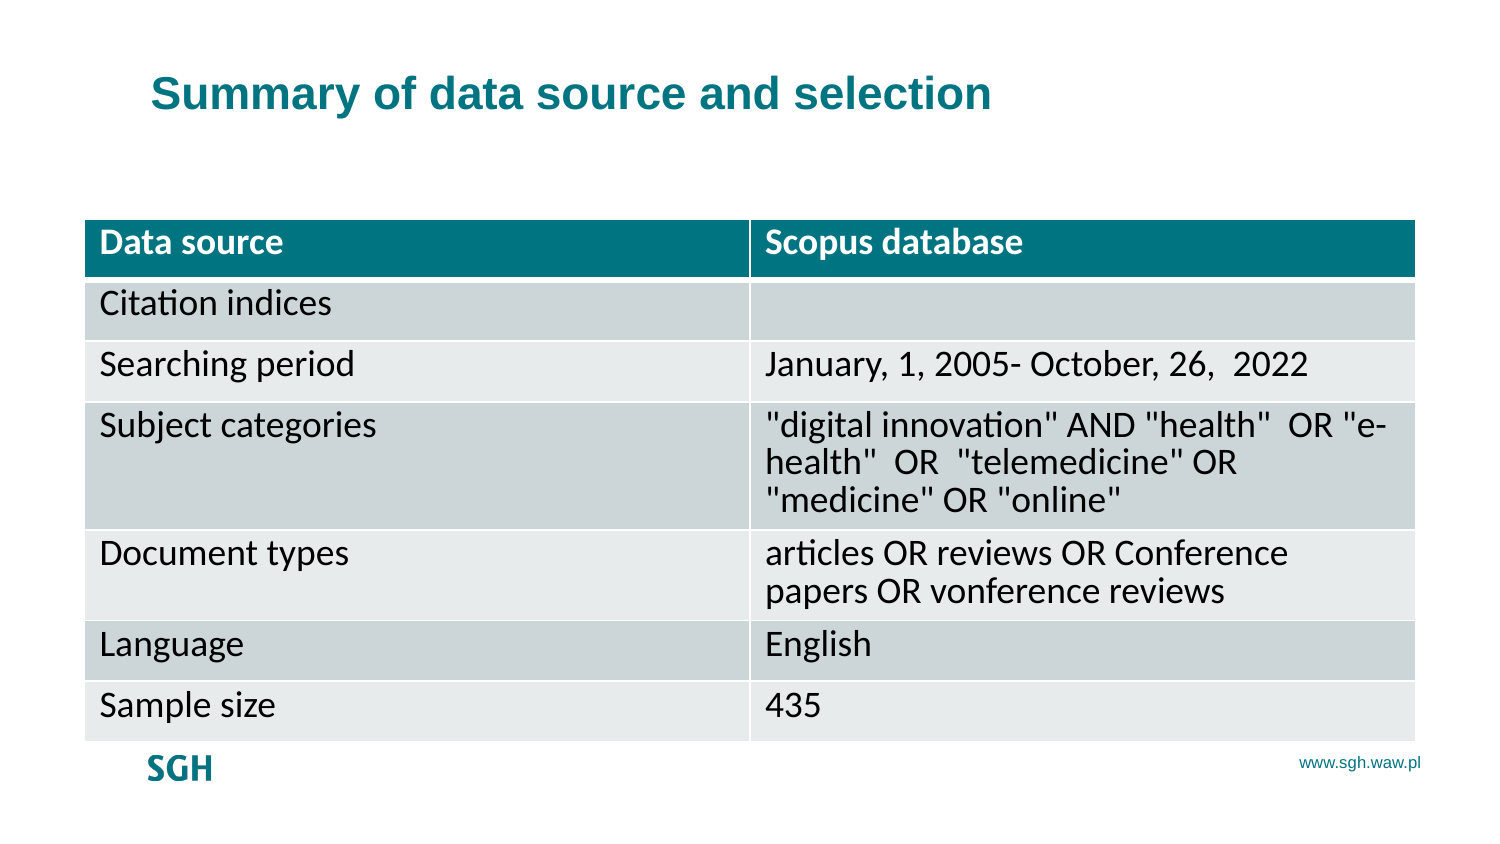

# Summary of data source and selection
| Data source | Scopus database |
| --- | --- |
| Citation indices |  |
| Searching period | January, 1, 2005- October, 26, 2022 |
| Subject categories | "digital innovation" AND "health" OR "e-health" OR "telemedicine" OR "medicine" OR "online" |
| Document types | articles OR reviews OR Conference papers OR vonference reviews |
| Language | English |
| Sample size | 435 |